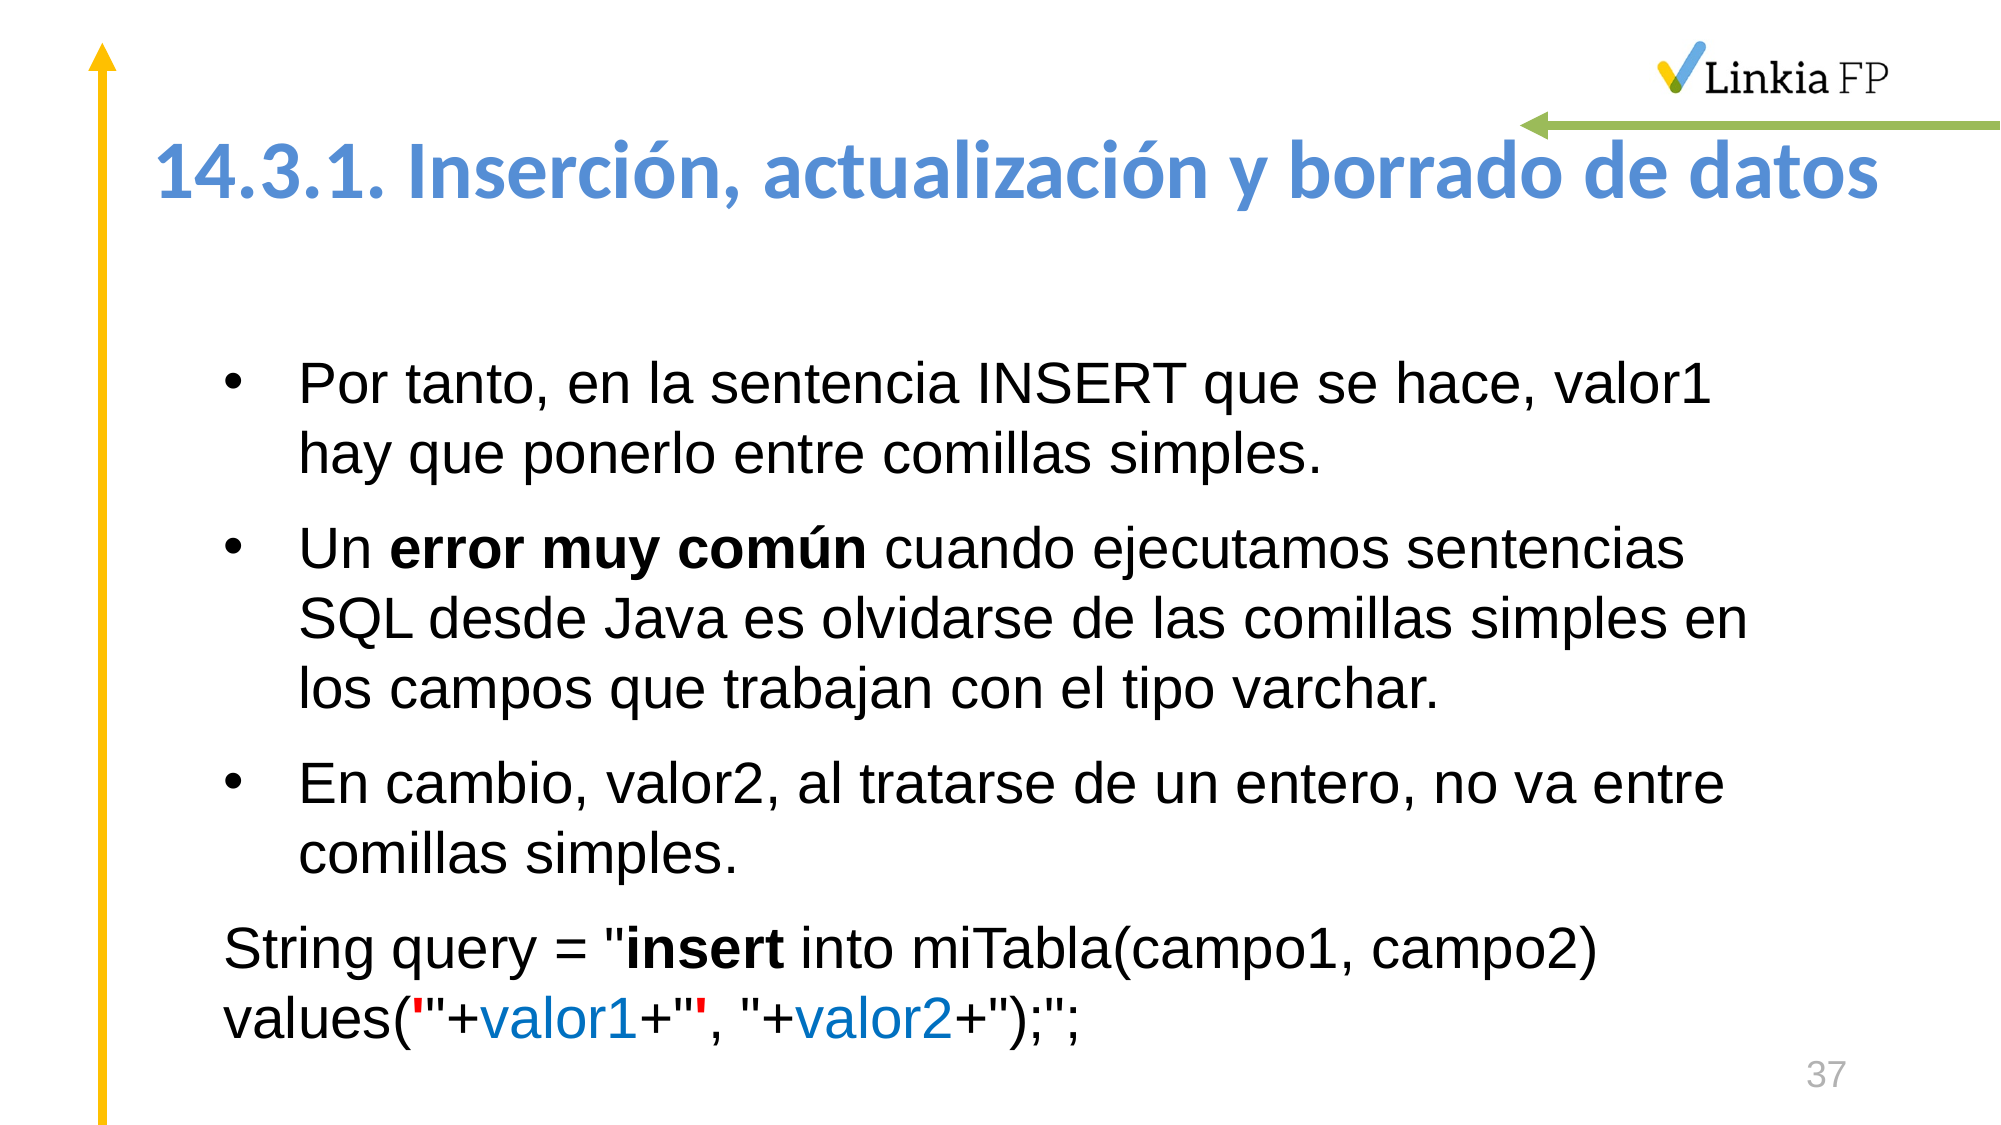

# 14.3.1. Inserción, actualización y borrado de datos
Por tanto, en la sentencia INSERT que se hace, valor1 hay que ponerlo entre comillas simples.
Un error muy común cuando ejecutamos sentencias SQL desde Java es olvidarse de las comillas simples en los campos que trabajan con el tipo varchar.
En cambio, valor2, al tratarse de un entero, no va entre comillas simples.
String query = "insert into miTabla(campo1, campo2) values('"+valor1+"', "+valor2+");";
37